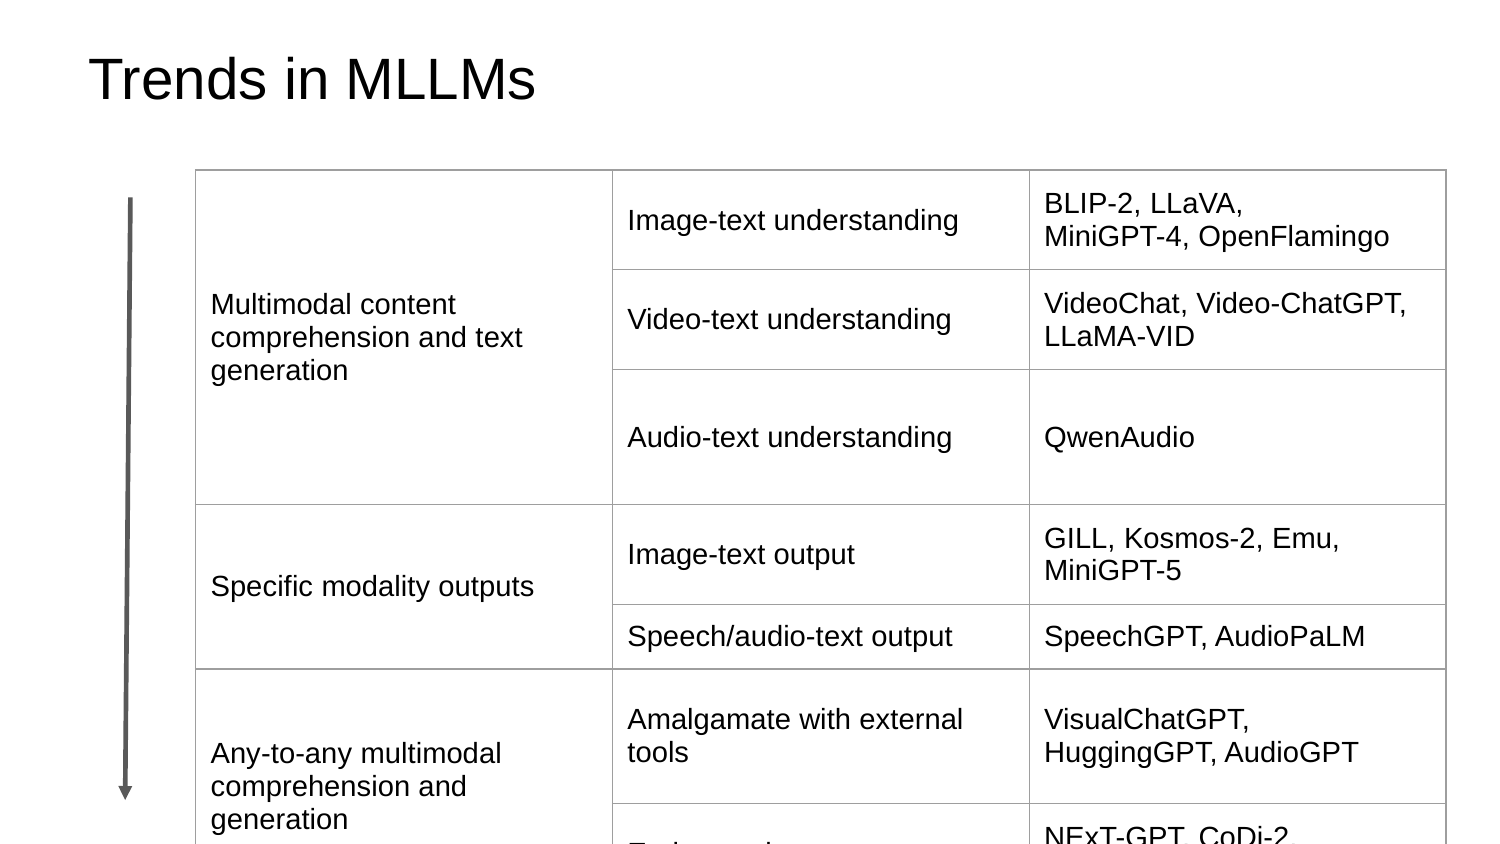

Trends in MLLMs
| Multimodal content comprehension and text generation | Image-text understanding | BLIP-2, LLaVA, MiniGPT-4, OpenFlamingo |
| --- | --- | --- |
|  | Video-text understanding | VideoChat, Video-ChatGPT, LLaMA-VID |
|  | Audio-text understanding | QwenAudio |
| Specific modality outputs | Image-text output | GILL, Kosmos-2, Emu, MiniGPT-5 |
|  | Speech/audio-text output | SpeechGPT, AudioPaLM |
| Any-to-any multimodal comprehension and generation | Amalgamate with external tools | VisualChatGPT, HuggingGPT, AudioGPT |
|  | End-to-end | NExT-GPT, CoDi-2, ModaVerse |